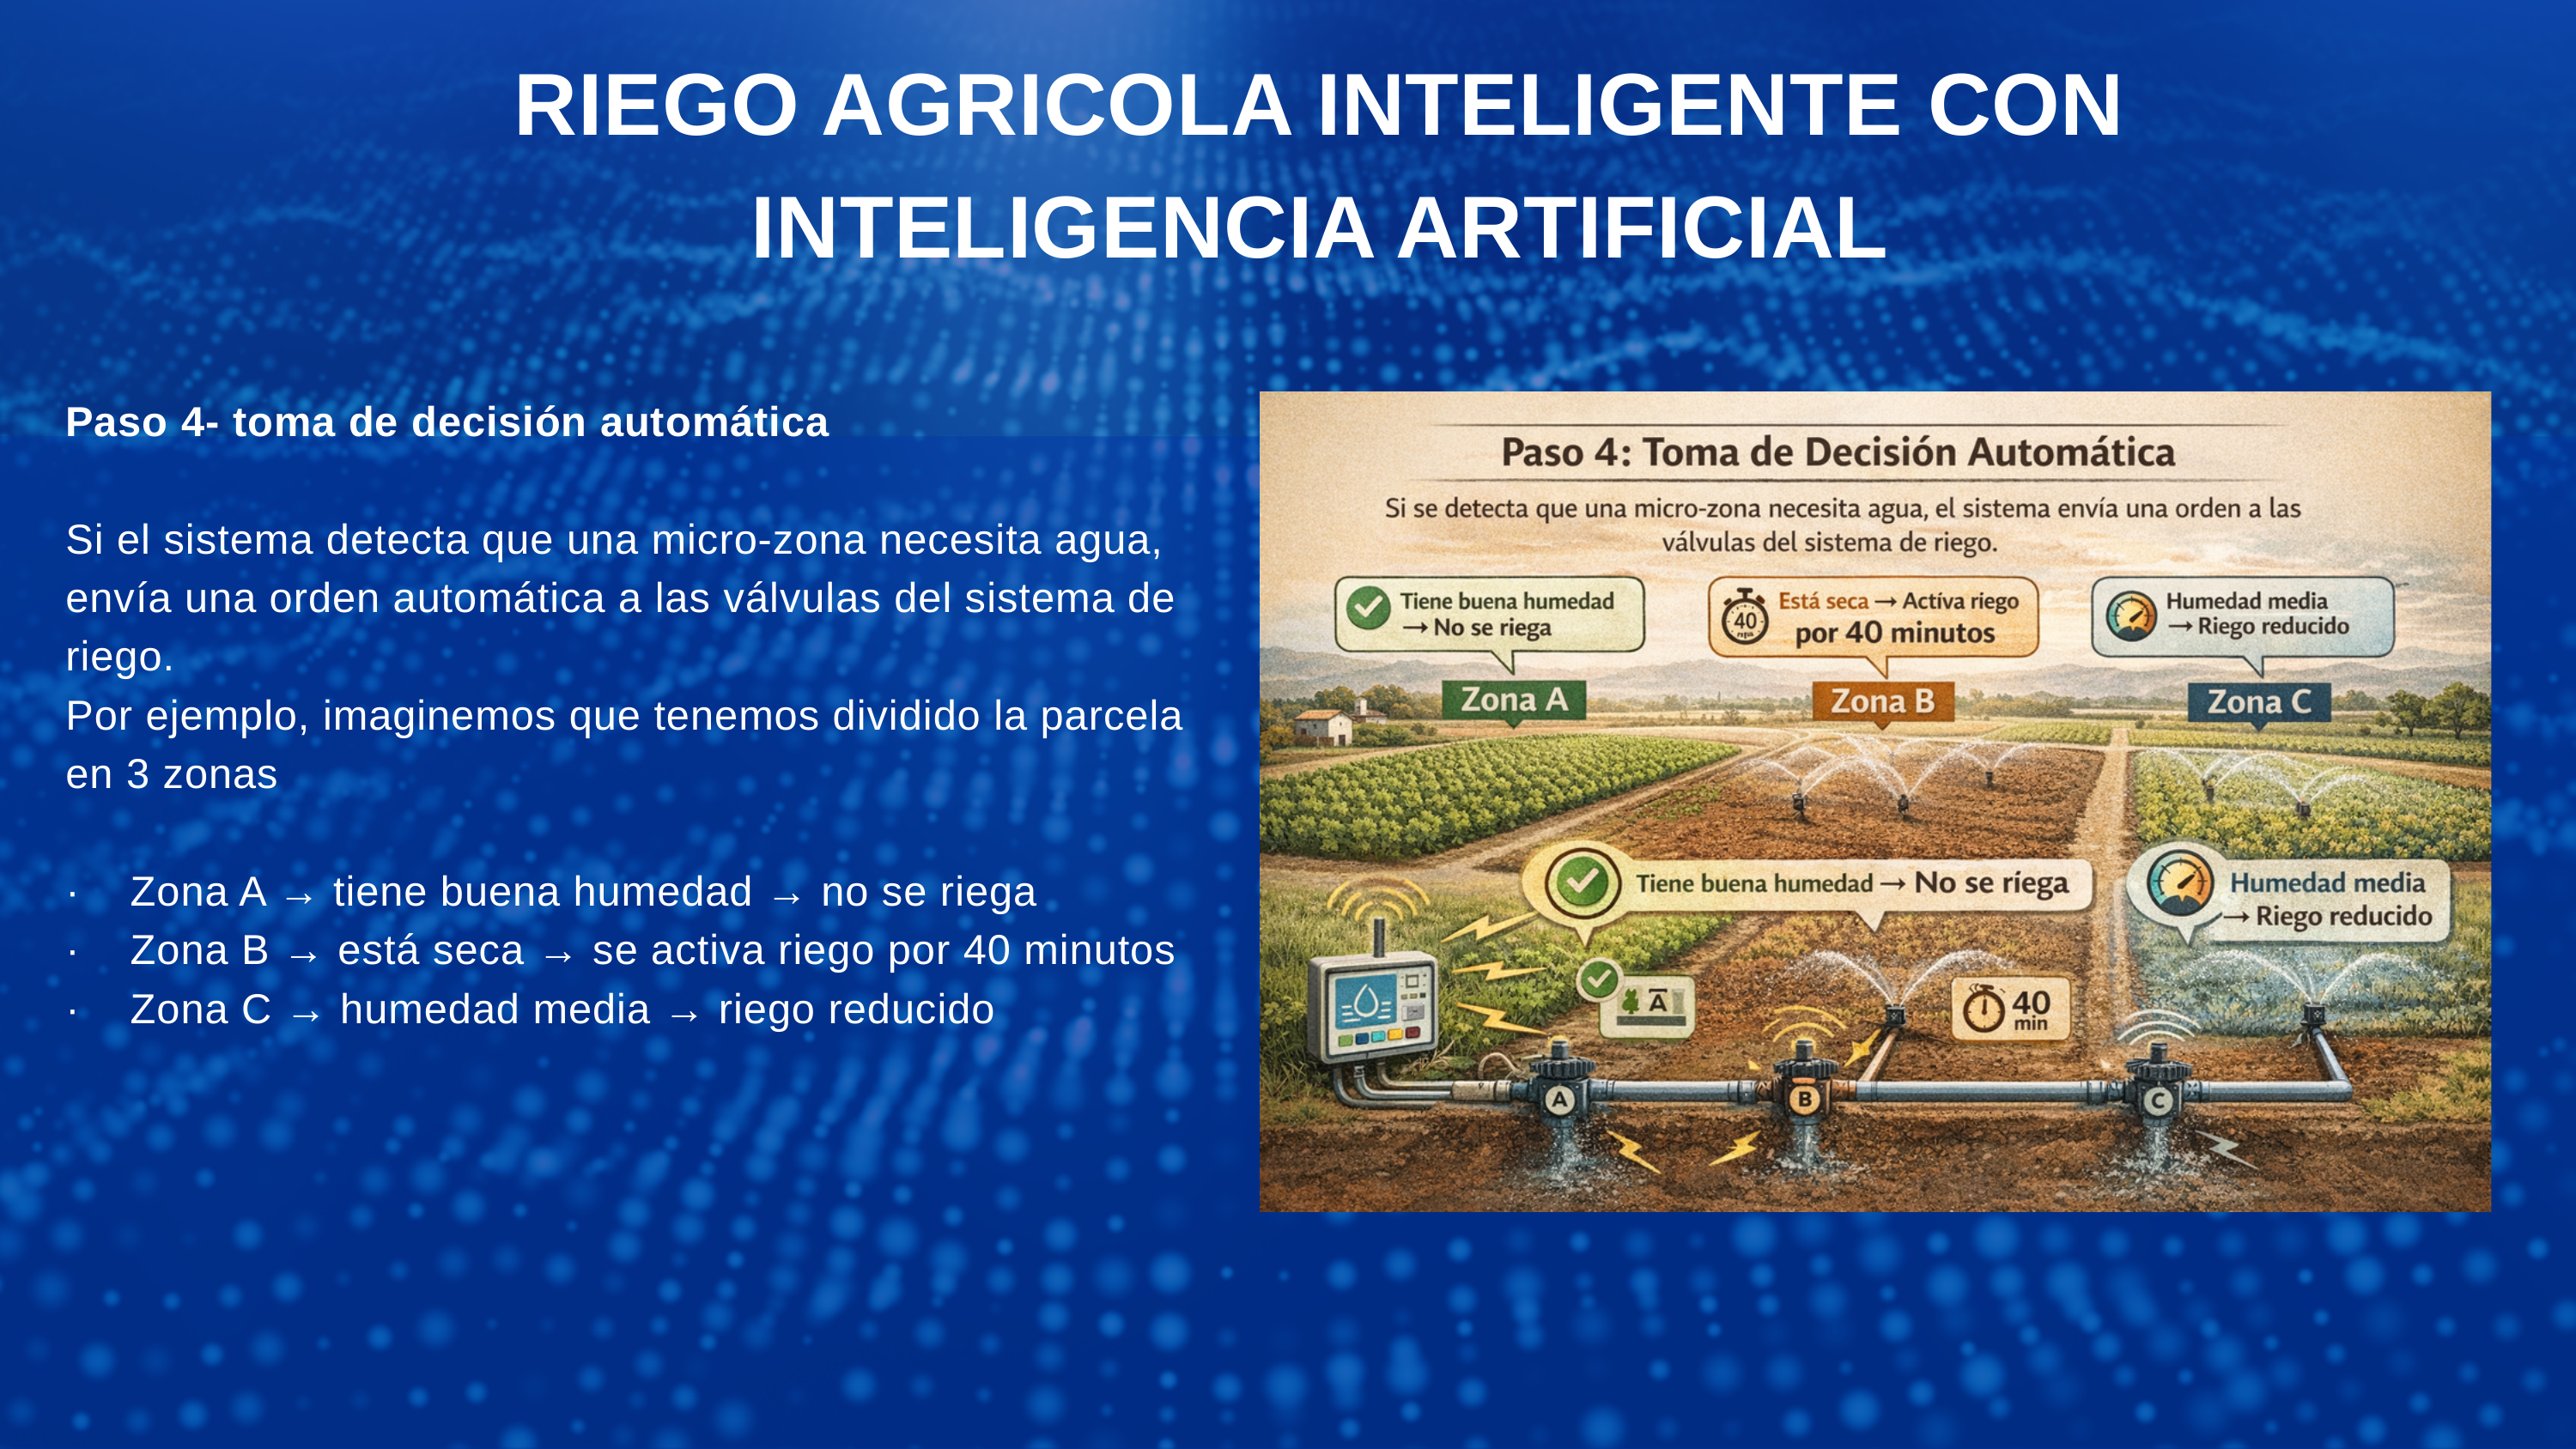

RIEGO AGRICOLA INTELIGENTE CON INTELIGENCIA ARTIFICIAL
Paso 4- toma de decisión automática

Si el sistema detecta que una micro-zona necesita agua, envía una orden automática a las válvulas del sistema de riego.
Por ejemplo, imaginemos que tenemos dividido la parcela en 3 zonas

·    Zona A → tiene buena humedad → no se riega
·    Zona B → está seca → se activa riego por 40 minutos
·    Zona C → humedad media → riego reducido